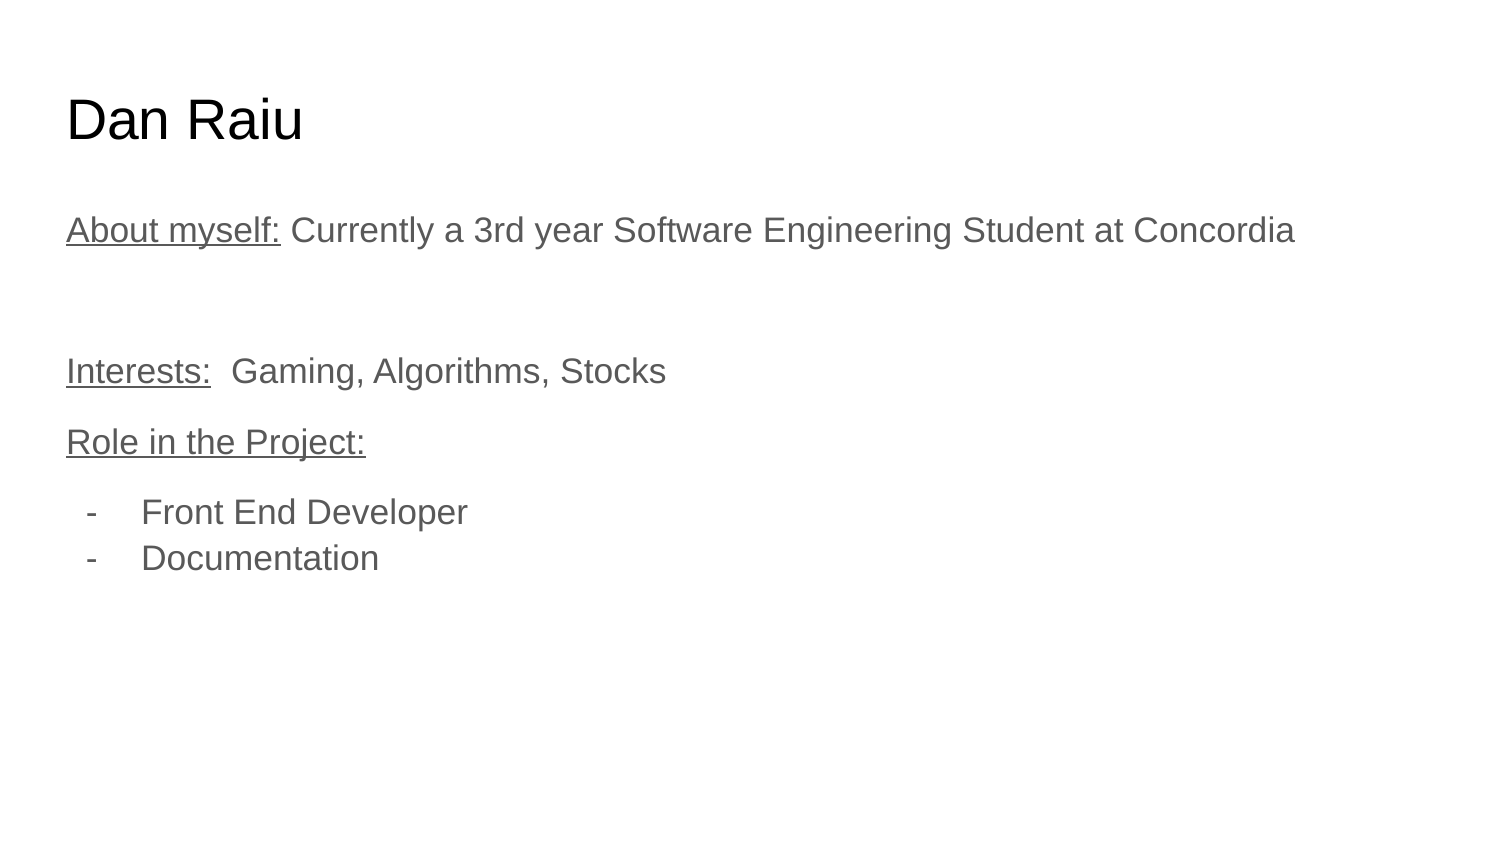

# Dan Raiu
About myself: Currently a 3rd year Software Engineering Student at Concordia

Interests:  Gaming, Algorithms, Stocks
Role in the Project:
Front End Developer
Documentation